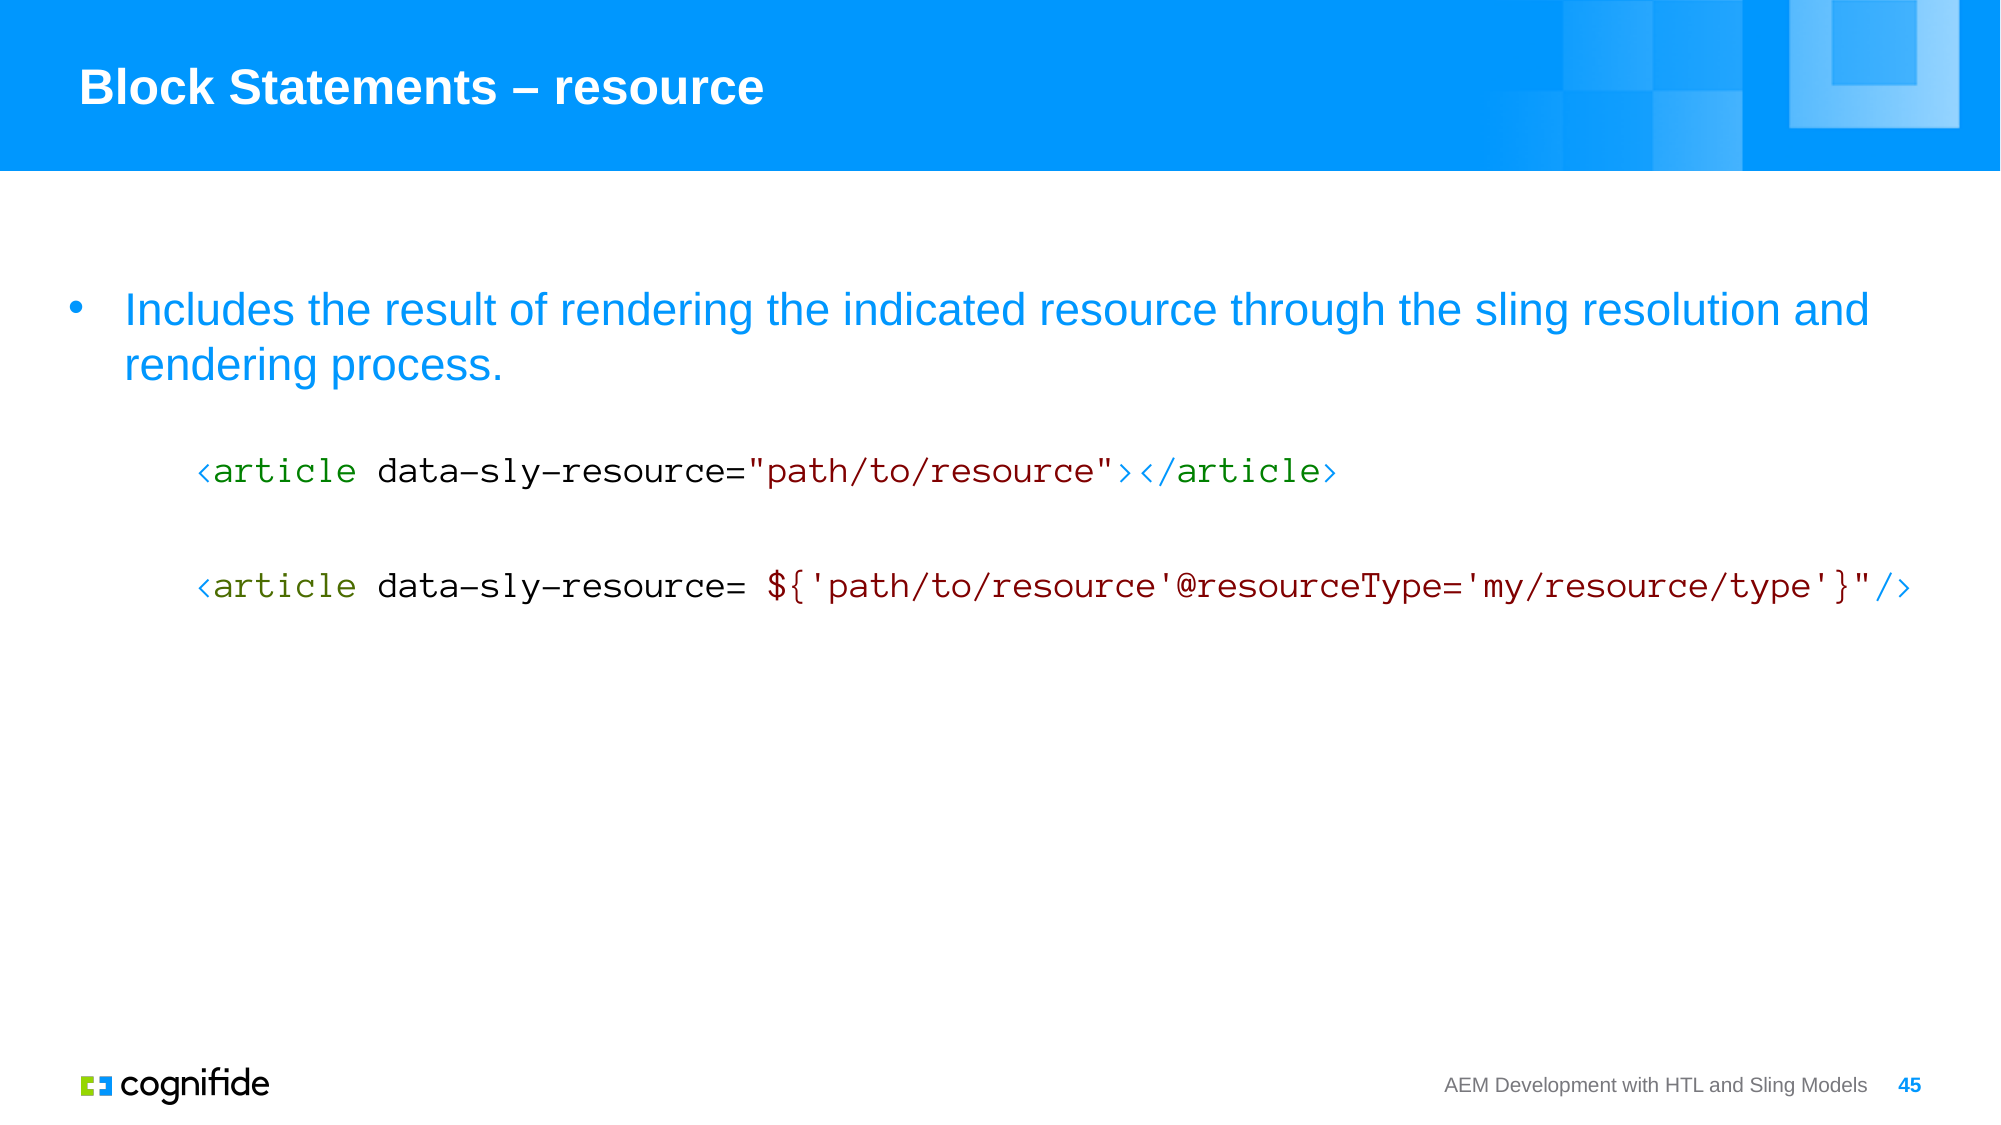

# Block Statements – resource
Includes the result of rendering the indicated resource through the sling resolution and rendering process.
<article data-sly-resource="path/to/resource"></article>

<article data-sly-resource= ${'path/to/resource'@resourceType='my/resource/type'}"/>
AEM Development with HTL and Sling Models
45